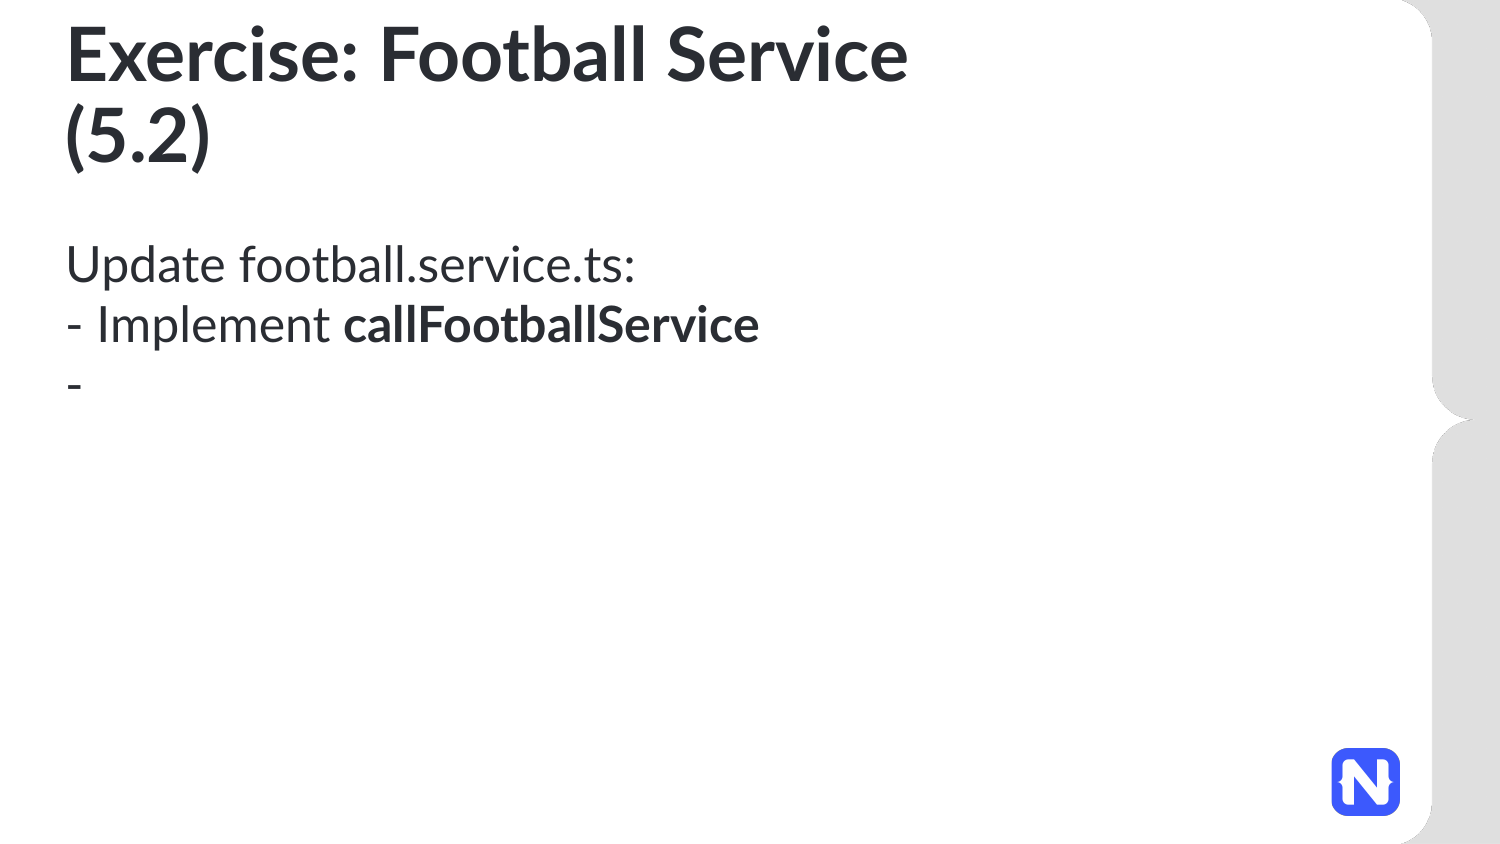

# Exercise: Football Service (5.2)
Update football.service.ts:
- Implement callFootballService
-